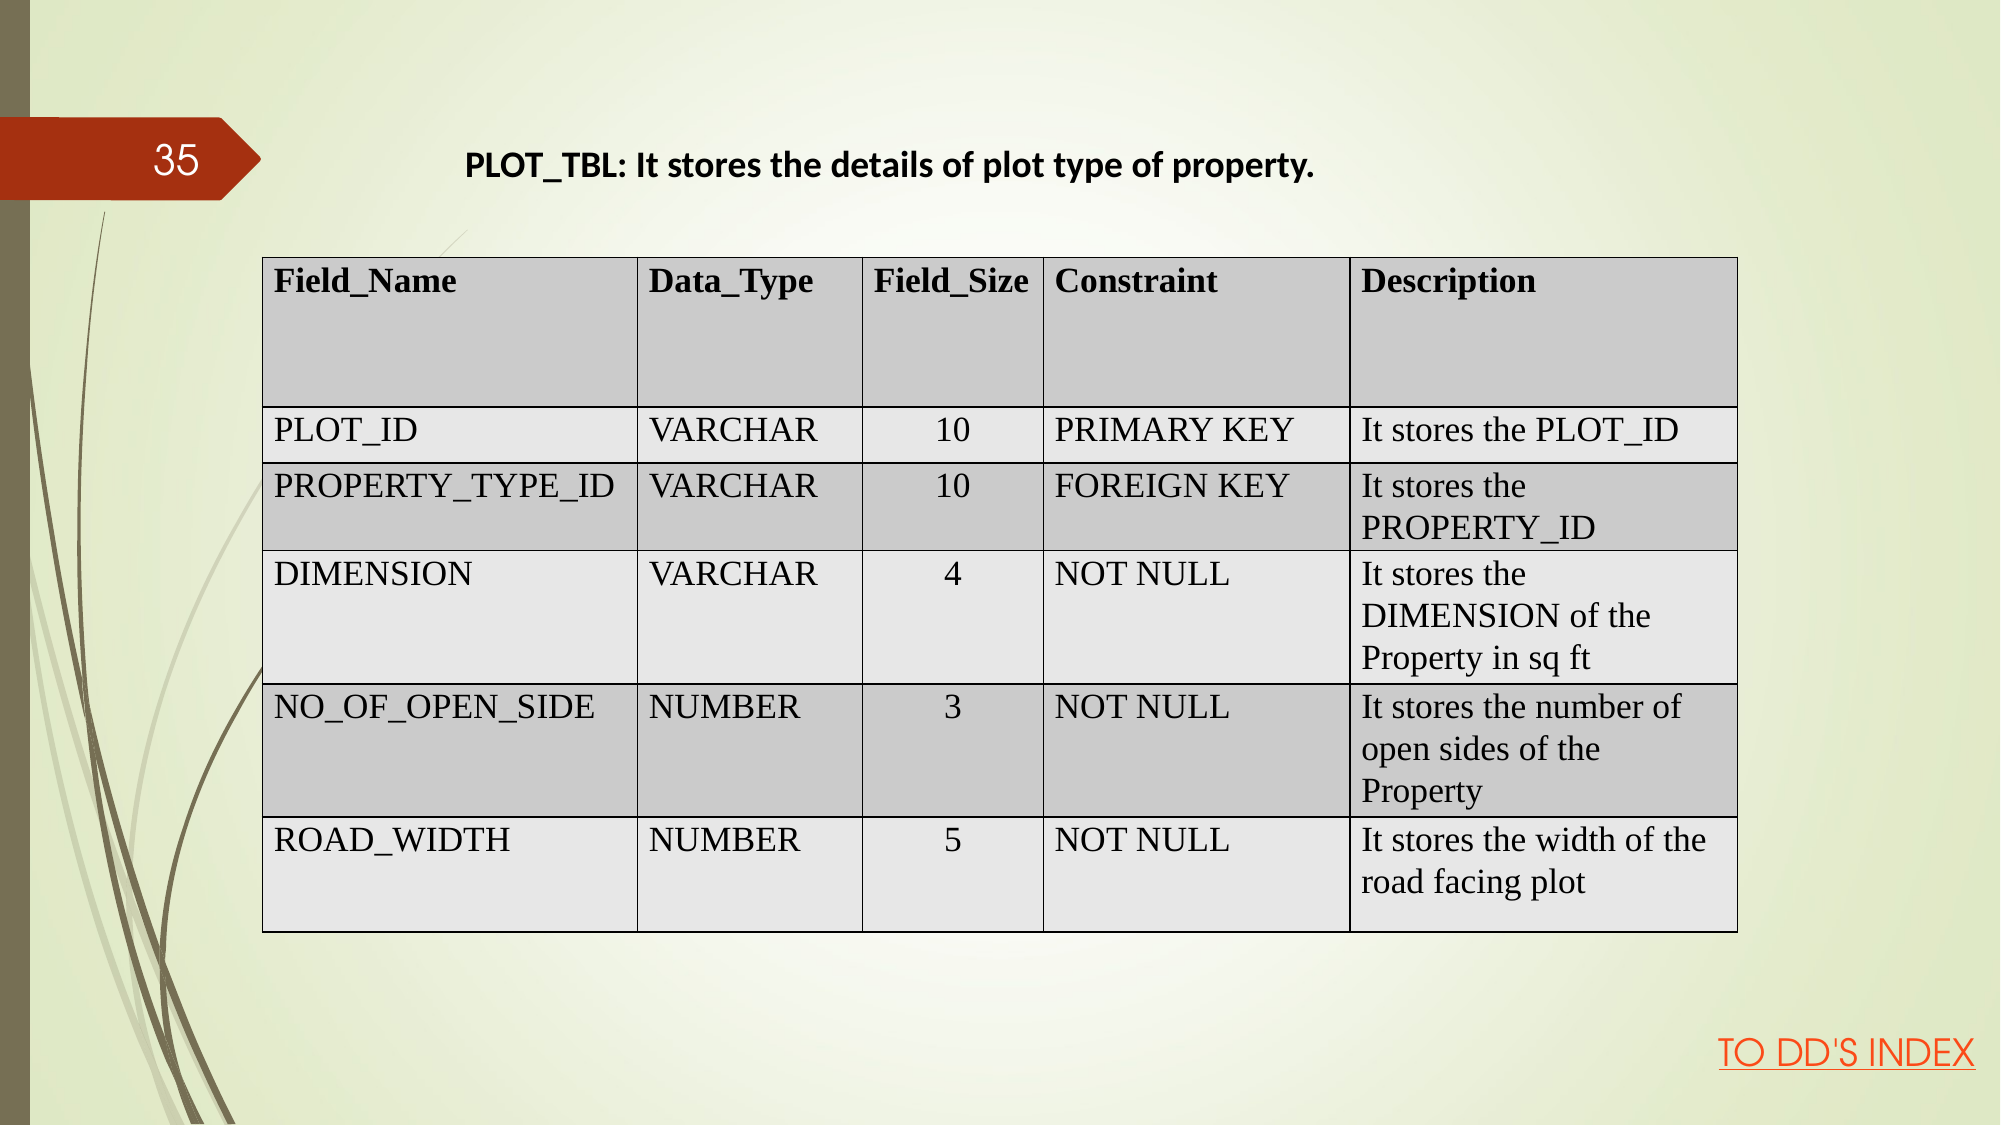

35
PLOT_TBL: It stores the details of plot type of property.

| Field\_Name | Data\_Type | Field\_Size | Constraint | Description |
| --- | --- | --- | --- | --- |
| PLOT\_ID | VARCHAR | 10 | PRIMARY KEY | It stores the PLOT\_ID |
| PROPERTY\_TYPE\_ID | VARCHAR | 10 | FOREIGN KEY | It stores the PROPERTY\_ID |
| DIMENSION | VARCHAR | 4 | NOT NULL | It stores the DIMENSION of the Property in sq ft |
| NO\_OF\_OPEN\_SIDE | NUMBER | 3 | NOT NULL | It stores the number of open sides of the Property |
| ROAD\_WIDTH | NUMBER | 5 | NOT NULL | It stores the width of the road facing plot |
TO DD'S INDEX